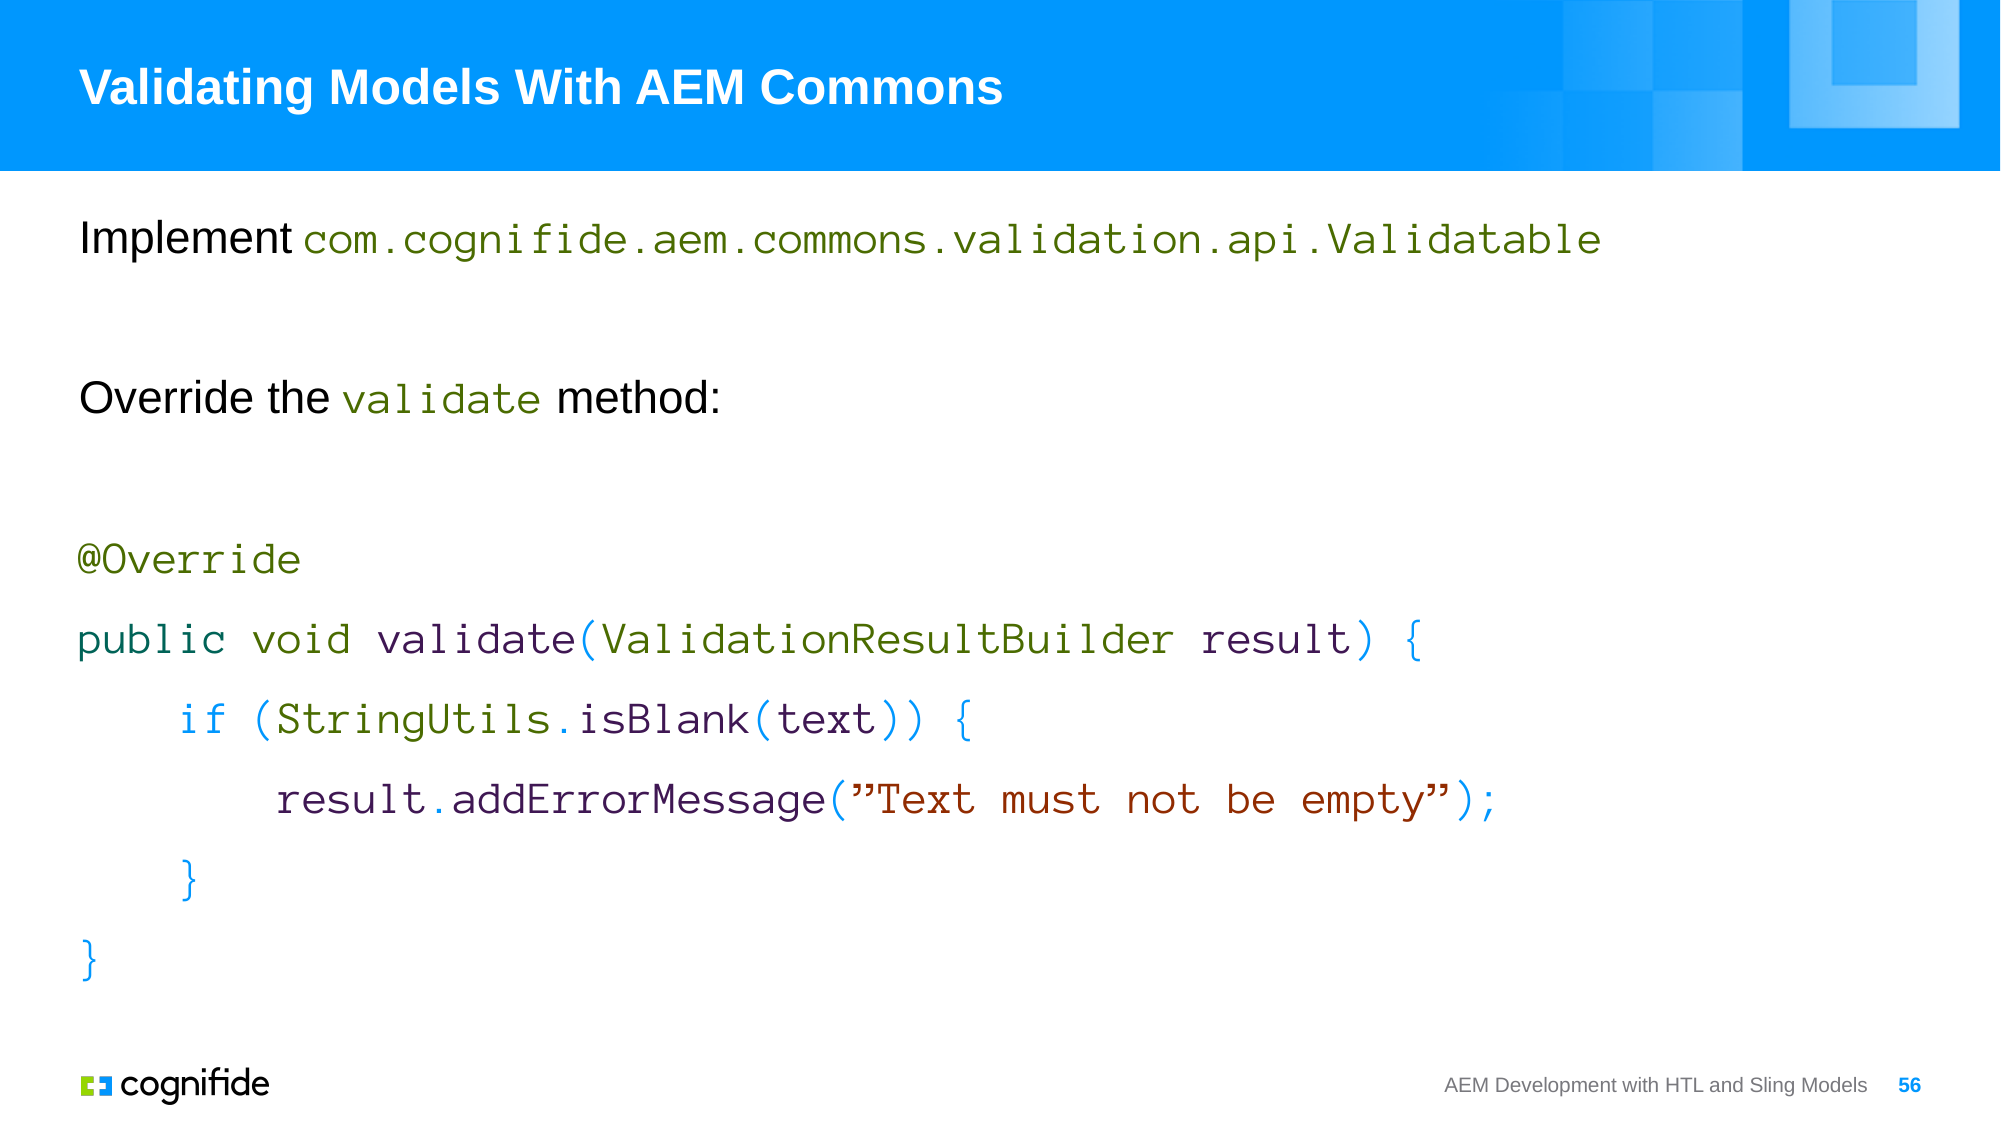

# Validating Models With AEM Commons
Implement com.cognifide.aem.commons.validation.api.Validatable

Override the validate method:

@Override
public void validate(ValidationResultBuilder result) {
    if (StringUtils.isBlank(text)) {
        result.addErrorMessage(”Text must not be empty”);
    }
}
AEM Development with HTL and Sling Models
56